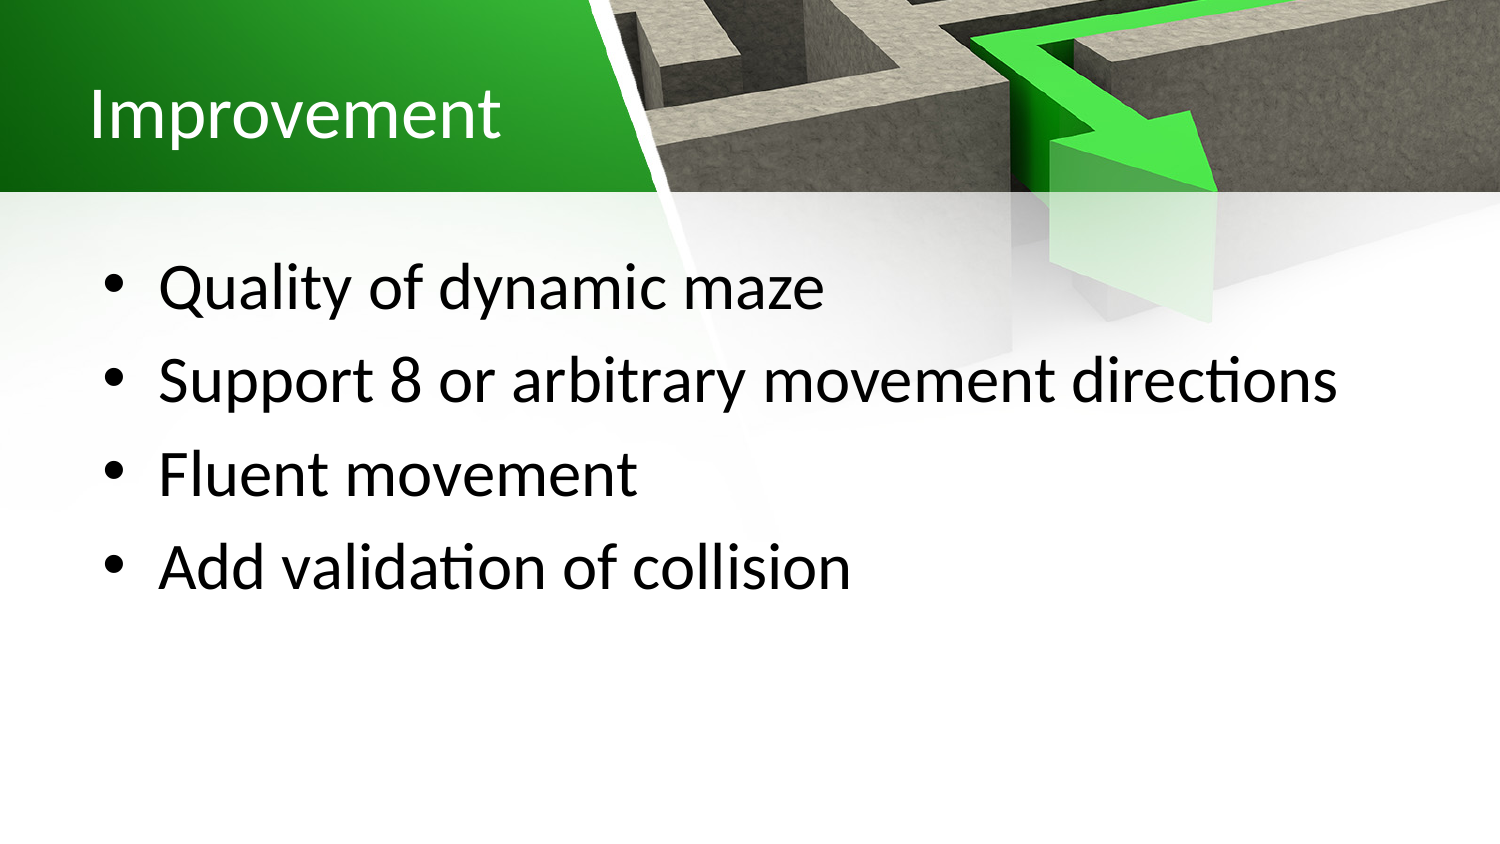

# Improvement
Quality of dynamic maze
Support 8 or arbitrary movement directions
Fluent movement
Add validation of collision